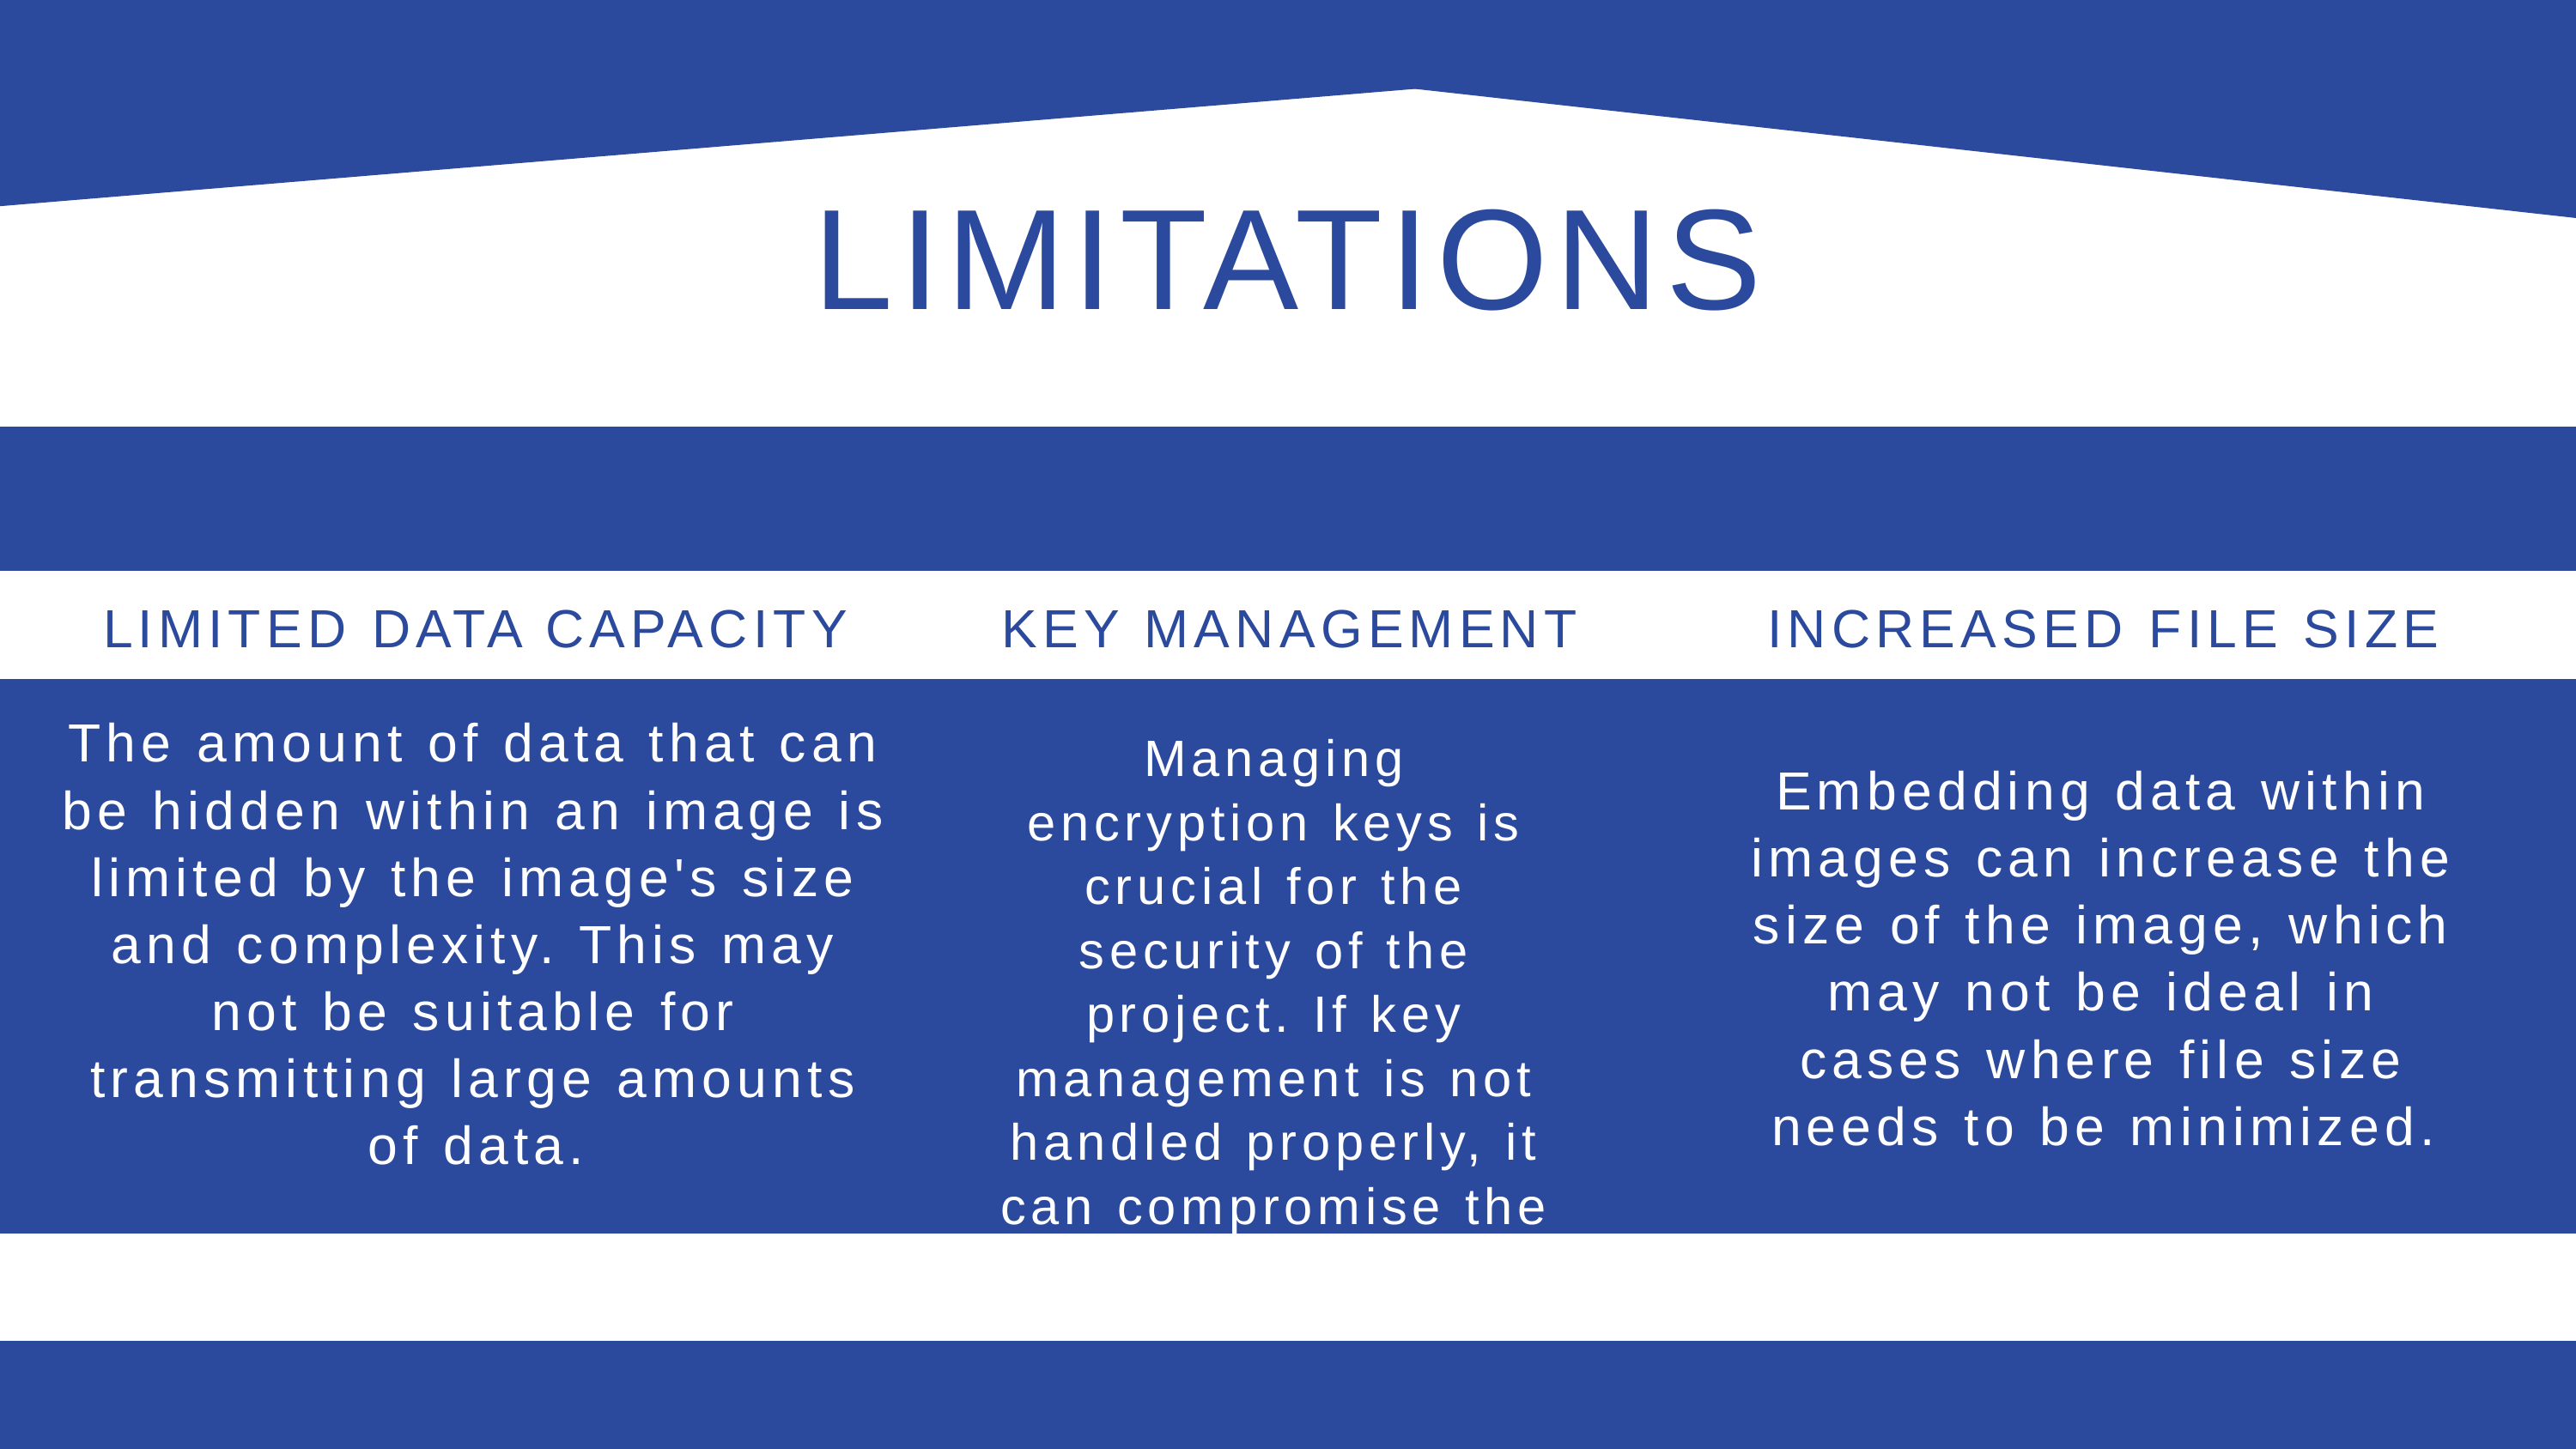

LIMITATIONS

LIMITED DATA CAPACITY
KEY MANAGEMENT
INCREASED FILE SIZE
The amount of data that can be hidden within an image is limited by the image's size and complexity. This may not be suitable for transmitting large amounts of data.
Managing encryption keys is crucial for the security of the project. If key management is not handled properly, it can compromise the entire system.
Embedding data within images can increase the size of the image, which may not be ideal in cases where file size needs to be minimized.